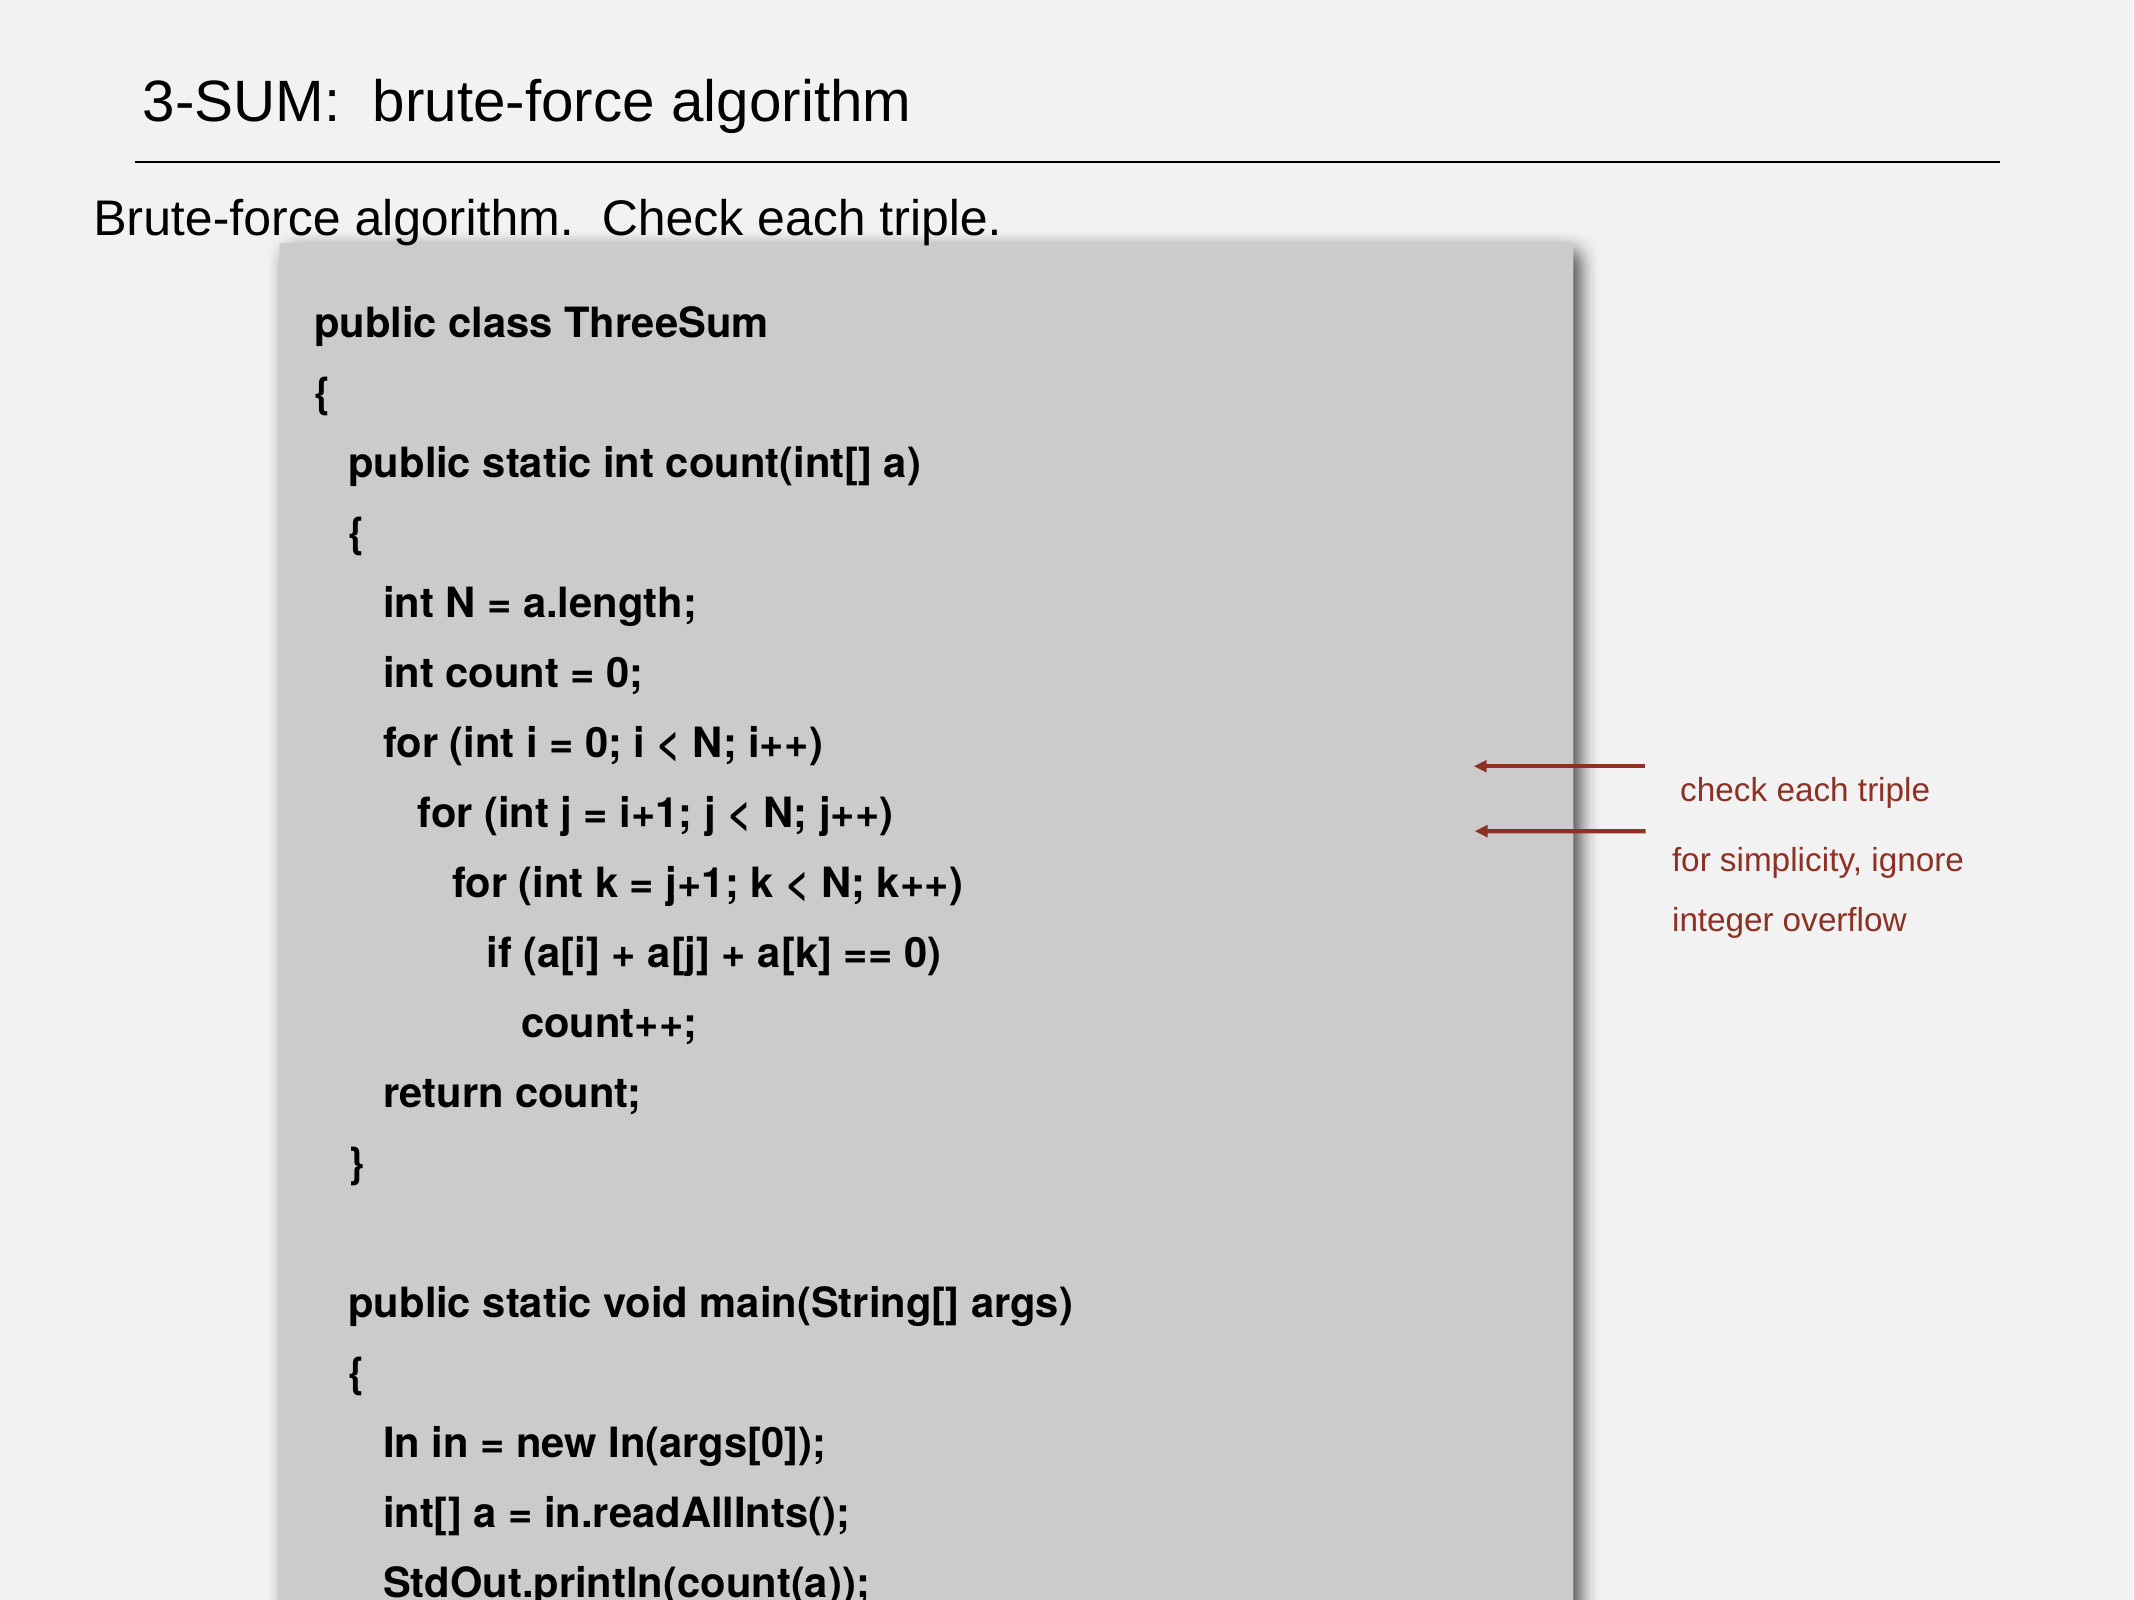

# 3-Sum:  brute-force algorithm
Brute-force algorithm.  Check each triple.
public class ThreeSum
{
   public static int count(int[] a)
   {
      int N = a.length;
      int count = 0;
      for (int i = 0; i < N; i++)
         for (int j = i+1; j < N; j++)
            for (int k = j+1; k < N; k++)
               if (a[i] + a[j] + a[k] == 0)
                  count++;
      return count;
   }

   public static void main(String[] args)
   {
      In in = new In(args[0]);
      int[] a = in.readAllInts();
      StdOut.println(count(a));
   }
}
check each triple

for simplicity, ignore integer overflow

3